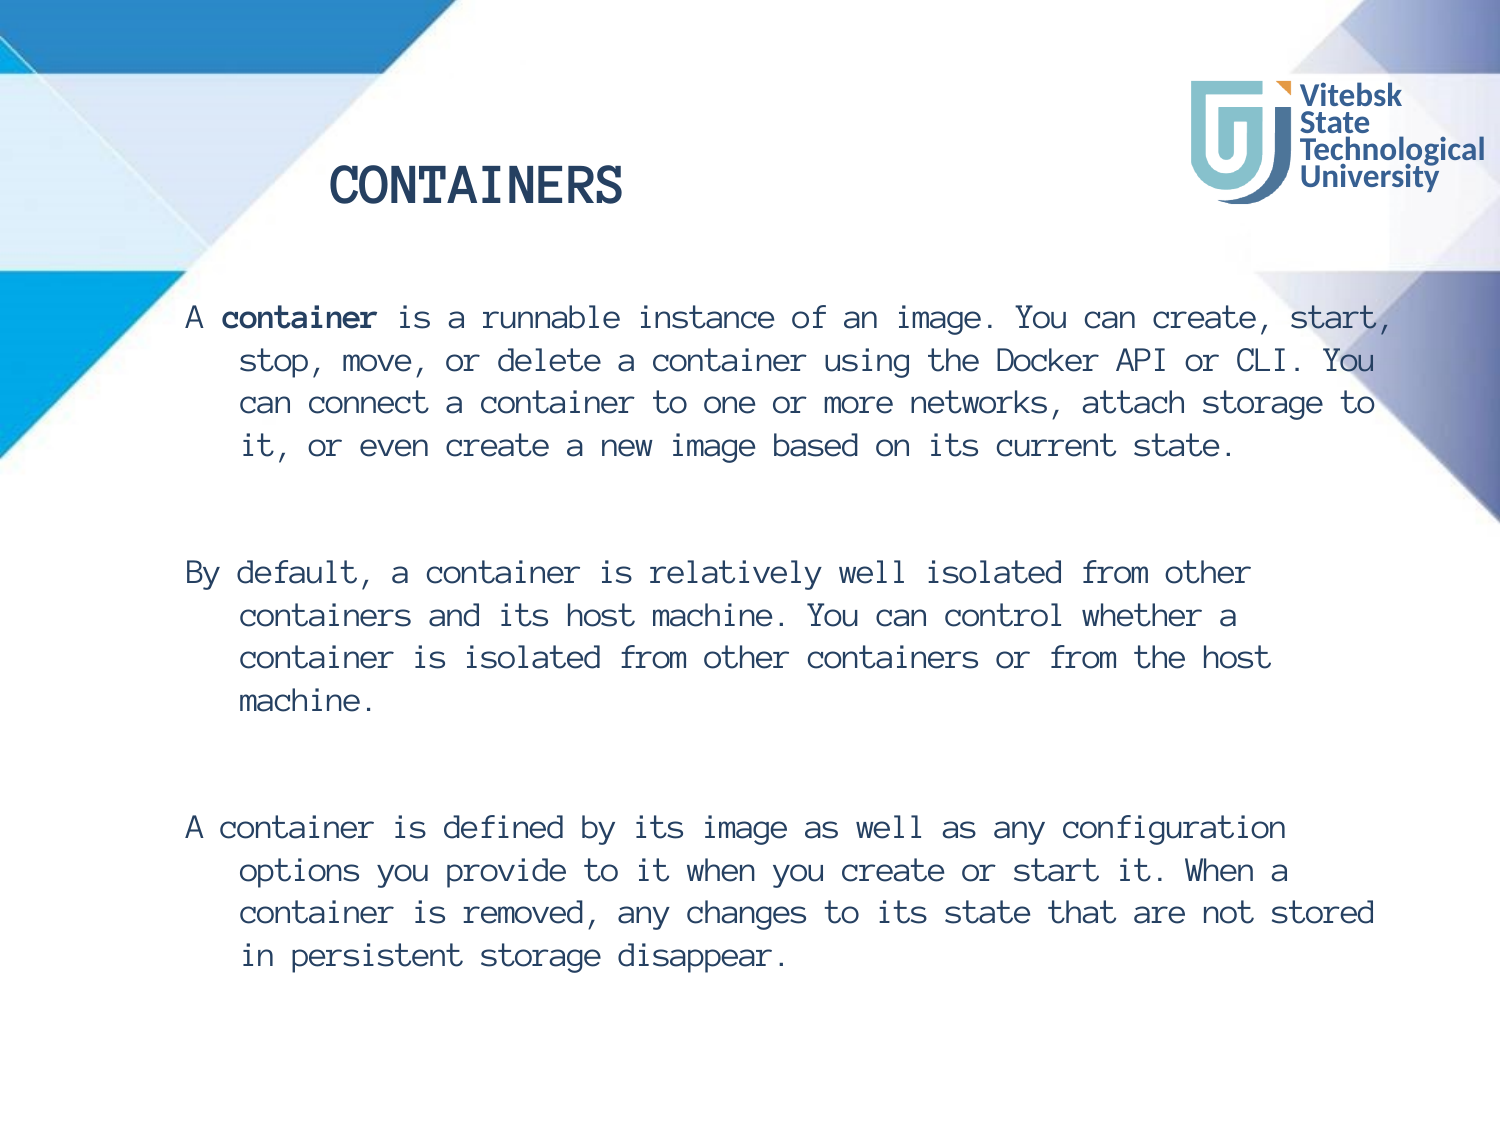

# CONTAINERS
A container is a runnable instance of an image. You can create, start, stop, move, or delete a container using the Docker API or CLI. You can connect a container to one or more networks, attach storage to it, or even create a new image based on its current state.

By default, a container is relatively well isolated from other containers and its host machine. You can control whether a container is isolated from other containers or from the host machine.

A container is defined by its image as well as any configuration options you provide to it when you create or start it. When a container is removed, any changes to its state that are not stored in persistent storage disappear.